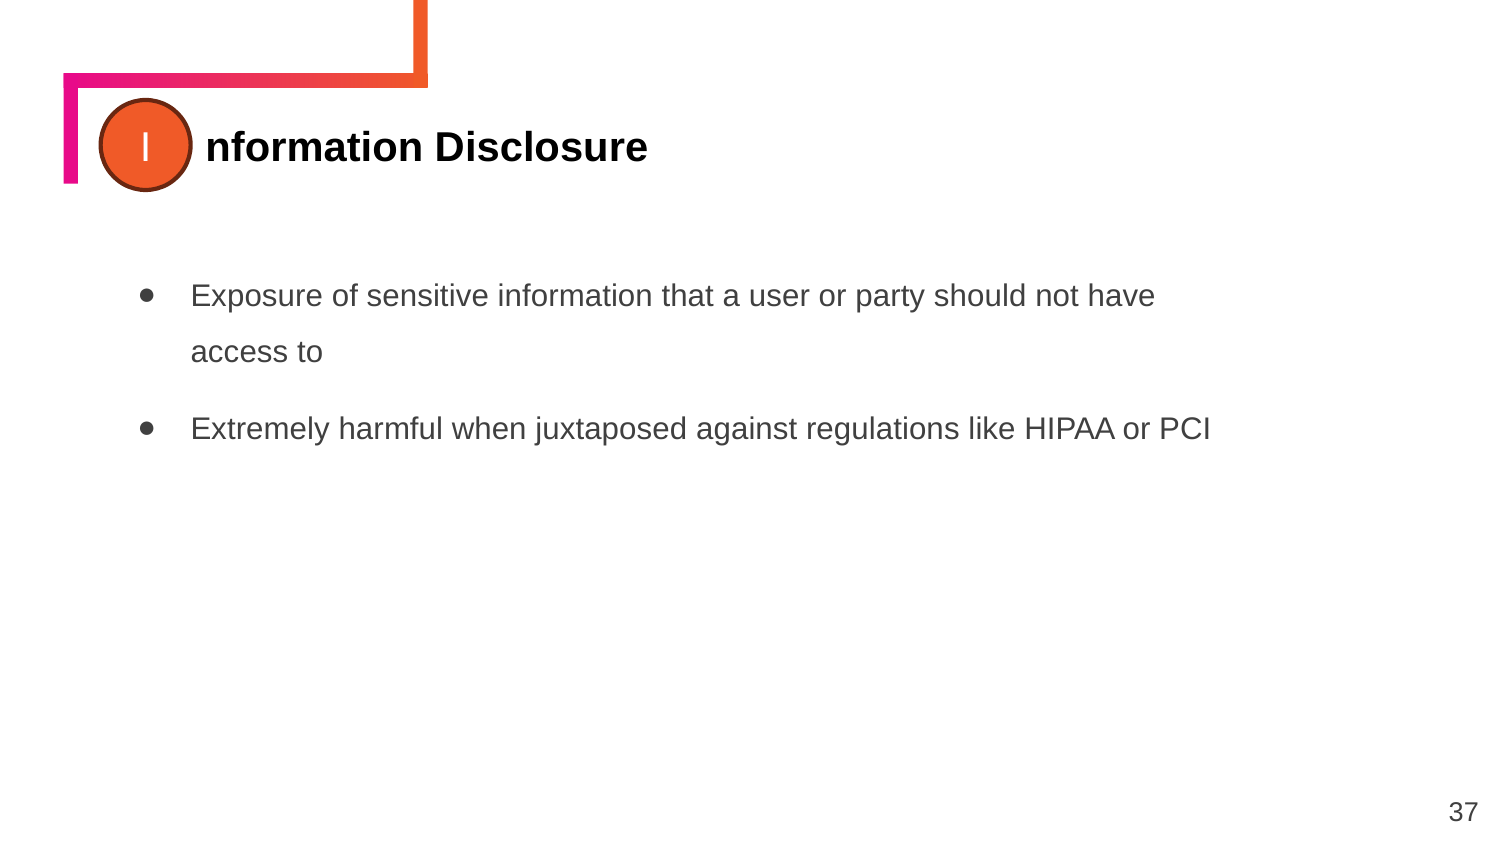

I
nformation Disclosure
Exposure of sensitive information that a user or party should not have access to
Extremely harmful when juxtaposed against regulations like HIPAA or PCI
37